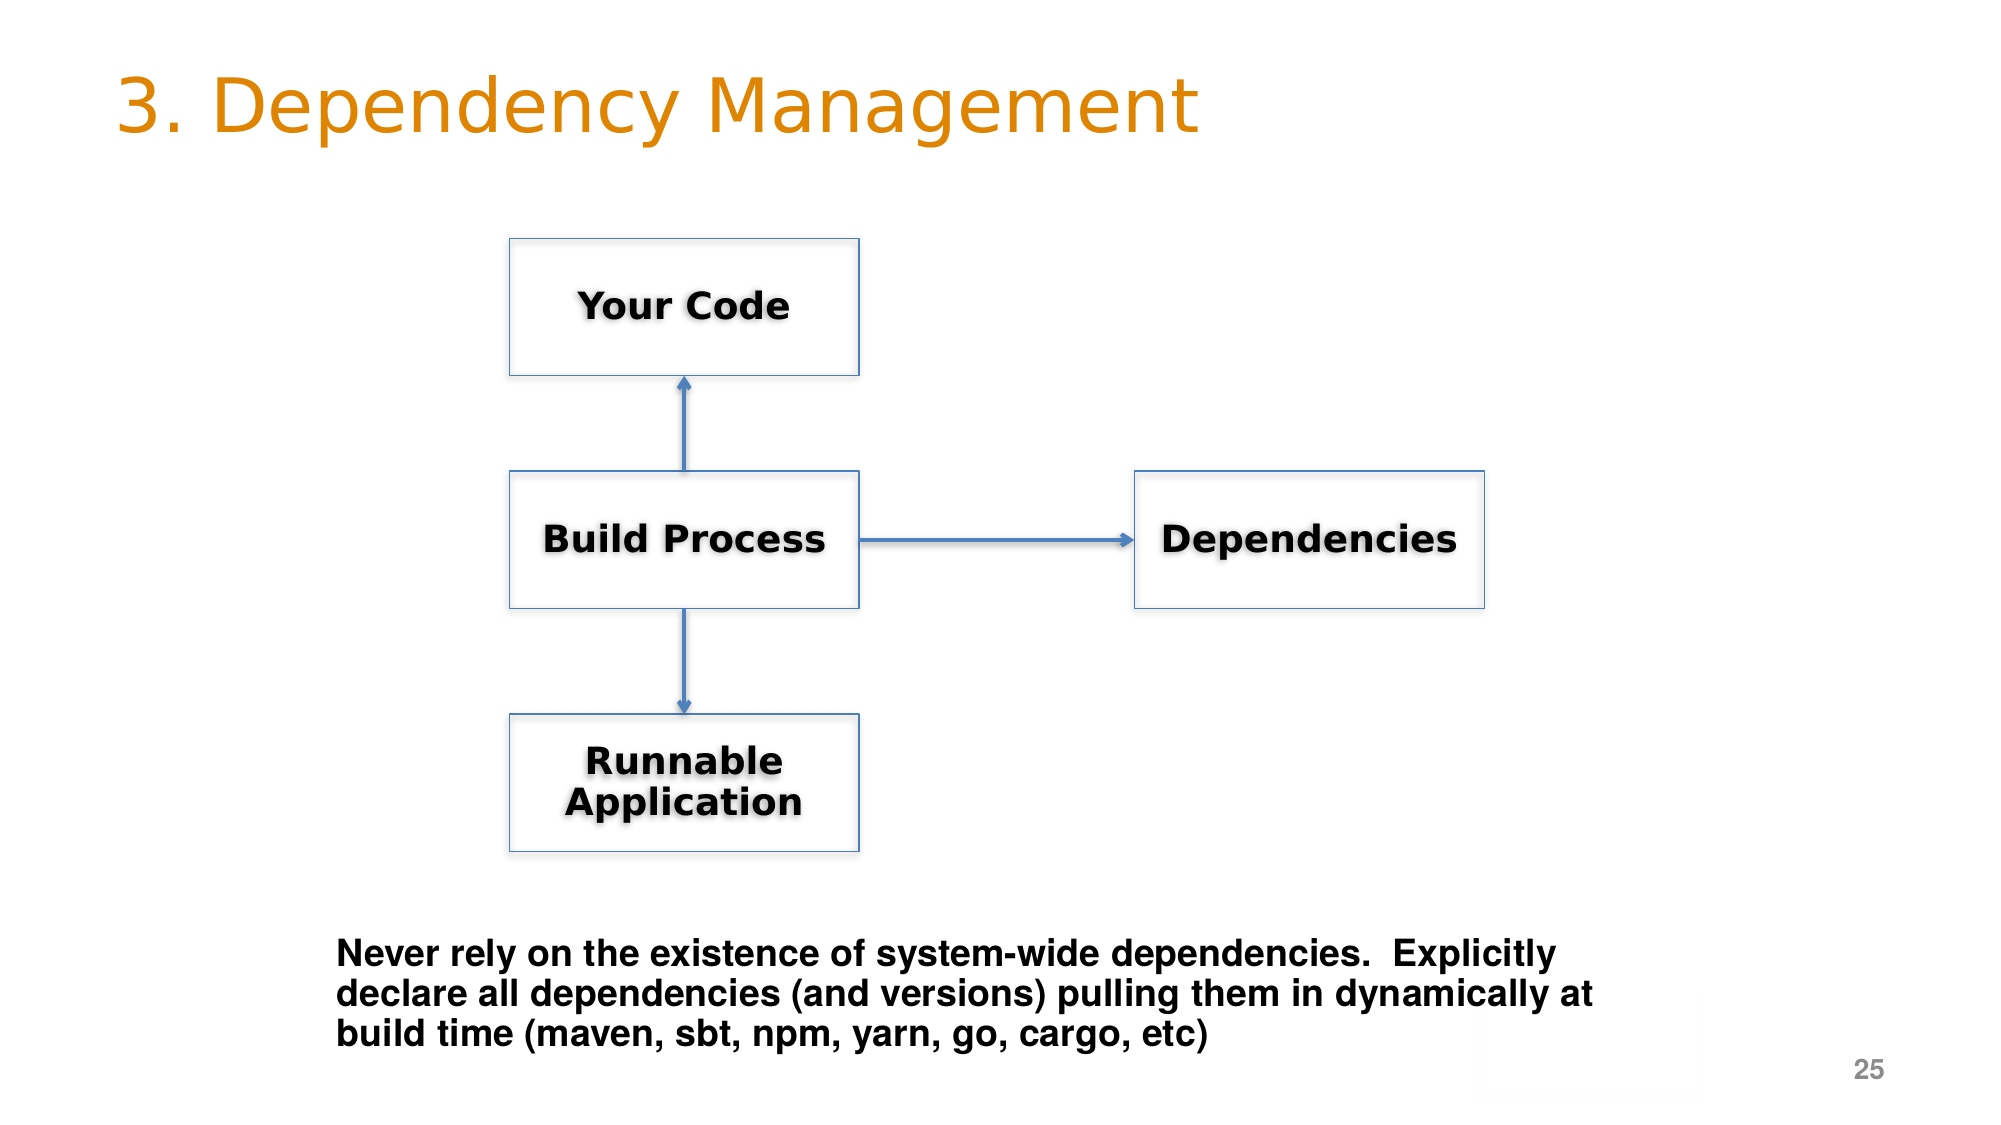

# 3. Dependency Management
Your Code
Build Process
Dependencies
Runnable Application
Never rely on the existence of system-wide dependencies.  Explicitly declare all dependencies (and versions) pulling them in dynamically at build time (maven, sbt, npm, yarn, go, cargo, etc)

25